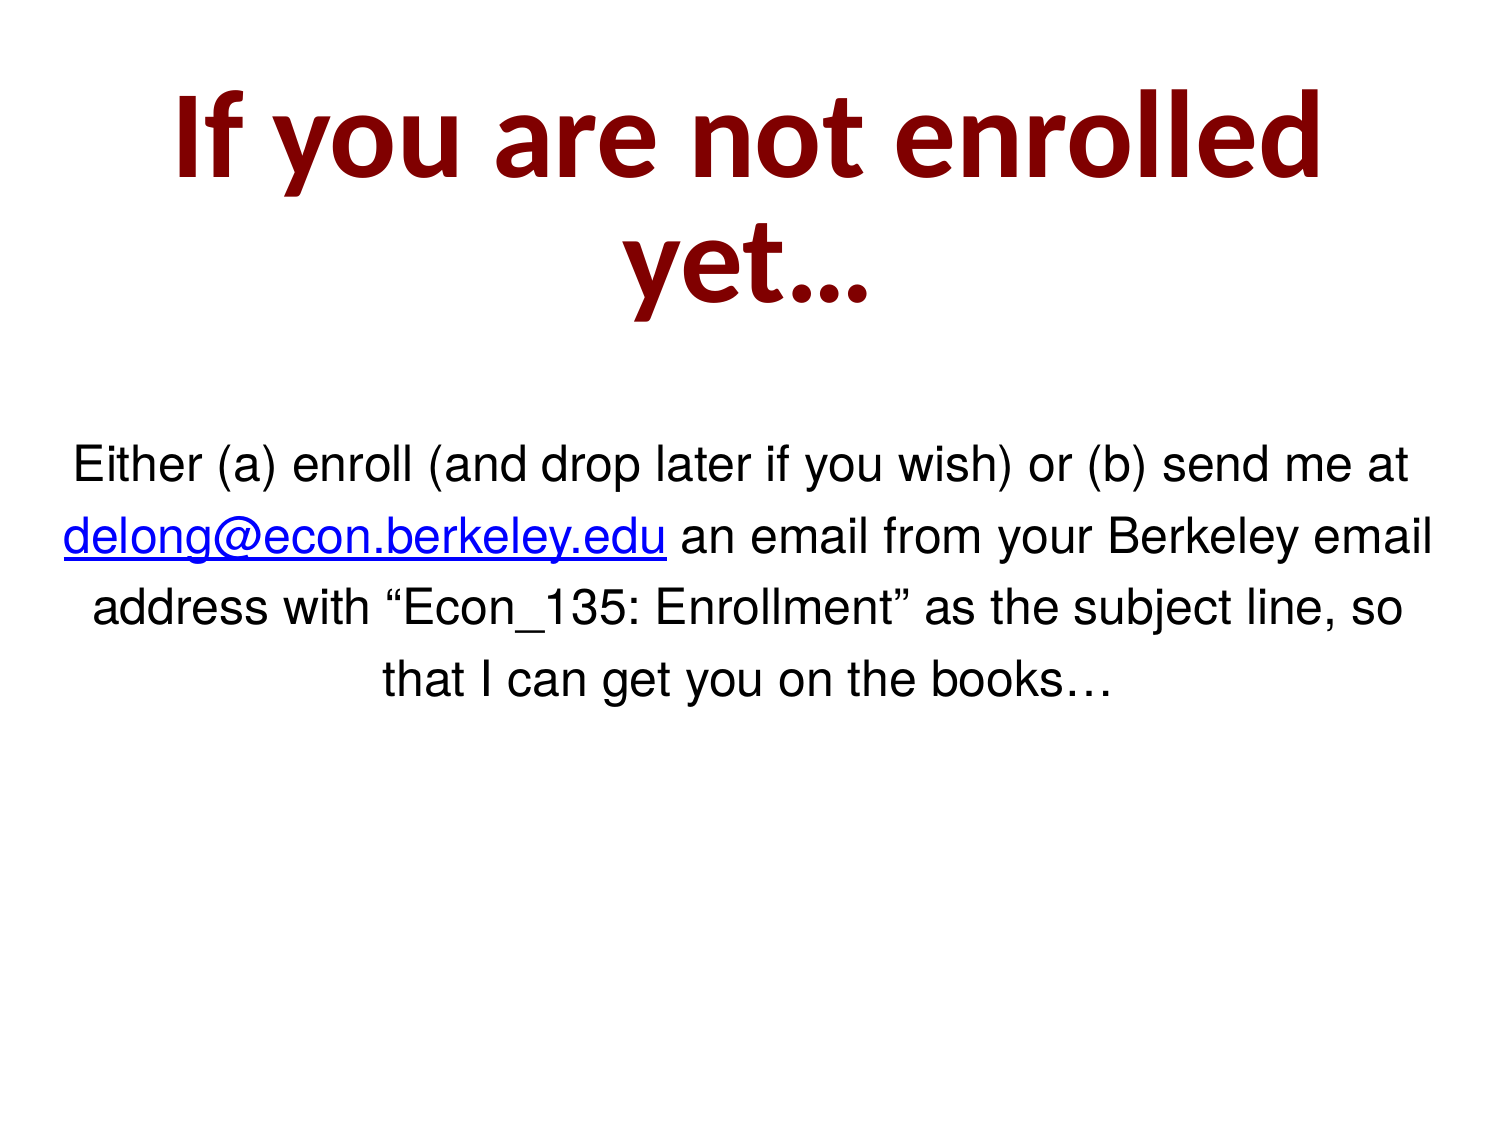

If you are not enrolled yet…
Either (a) enroll (and drop later if you wish) or (b) send me at delong@econ.berkeley.edu an email from your Berkeley email address with “Econ_135: Enrollment” as the subject line, so that I can get you on the books…